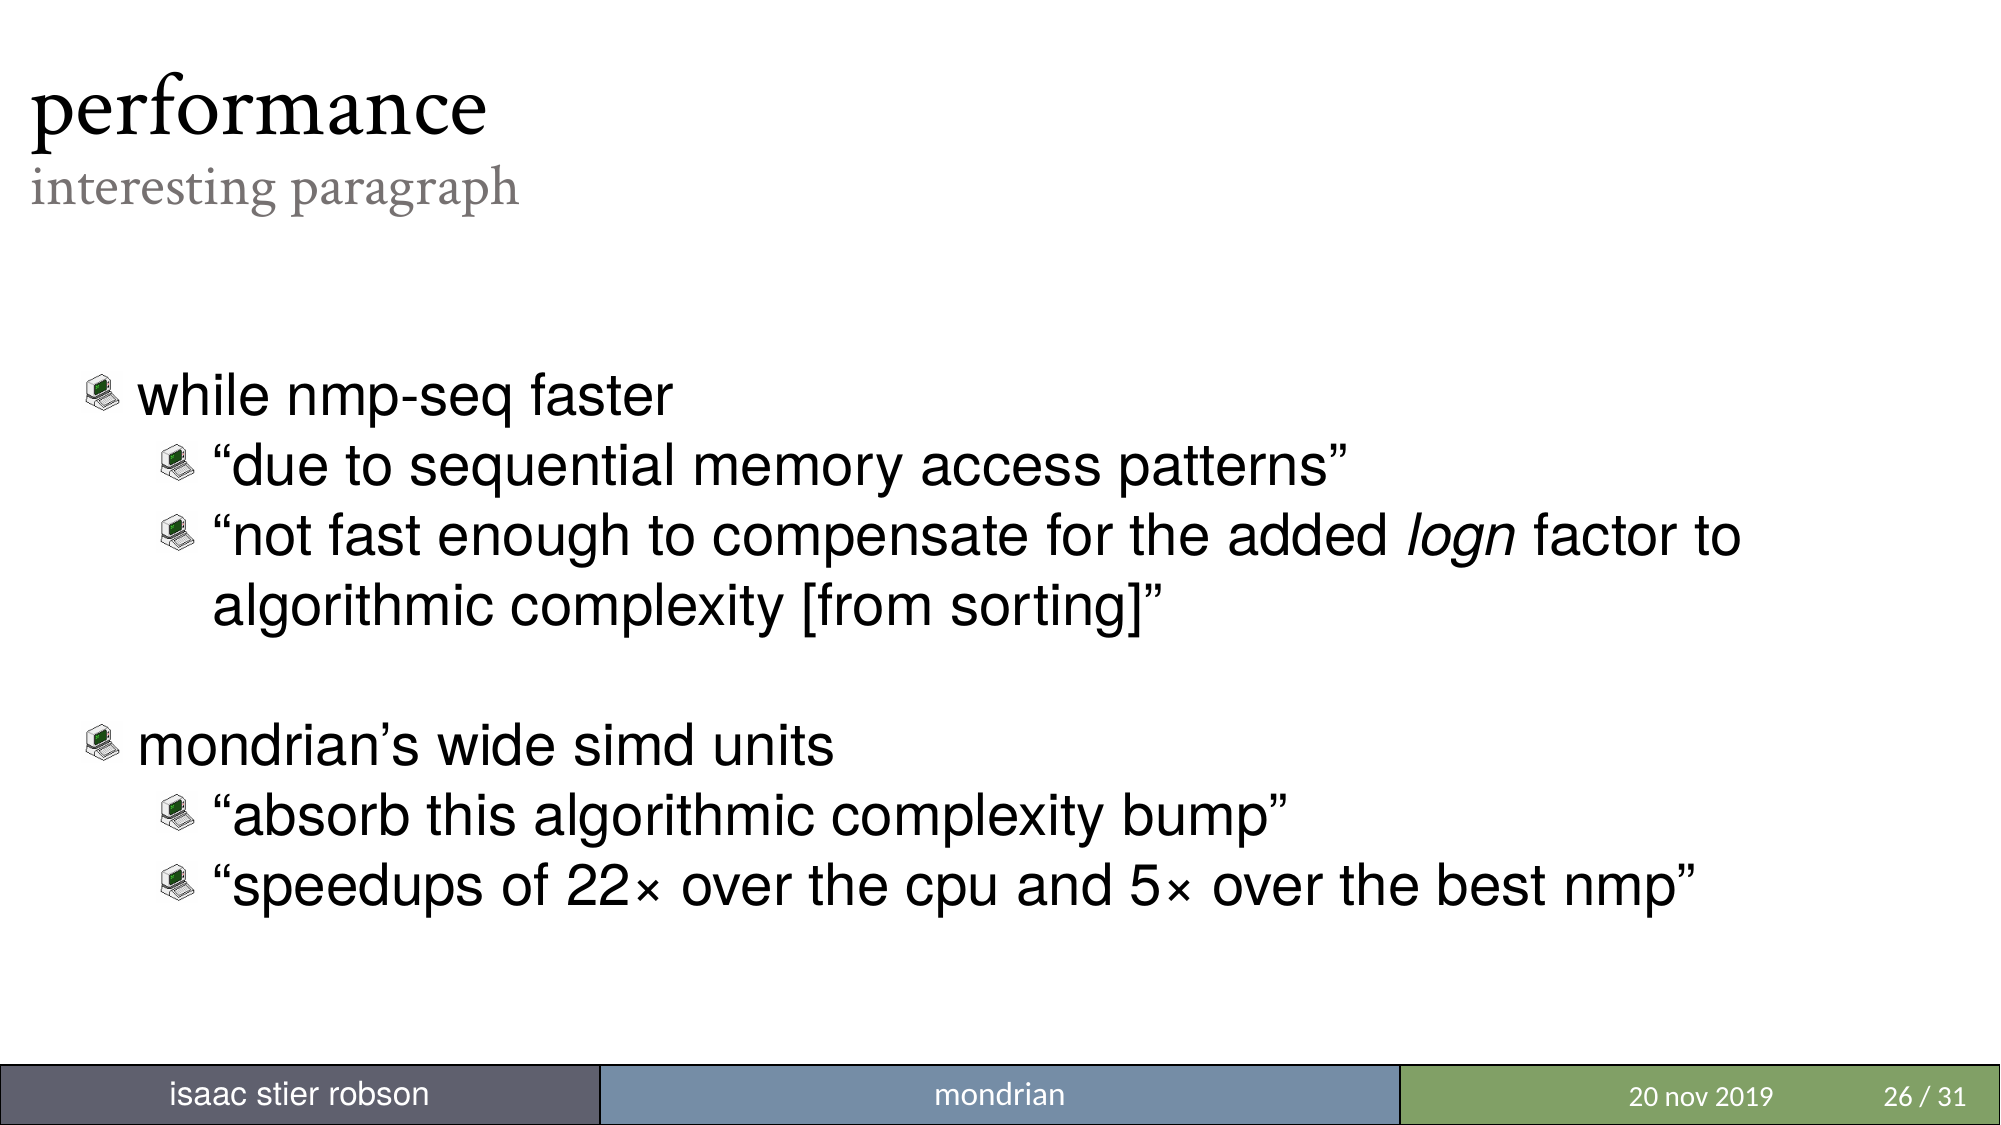

performance
interesting paragraph
while nmp-seq faster
“due to sequential memory access patterns”
“not fast enough to compensate for the added logn factor to algorithmic complexity [from sorting]”

mondrian’s wide simd units
“absorb this algorithmic complexity bump”
“speedups of 22× over the cpu and 5× over the best nmp”
isaac stier robson
mondrian
   	       20 nov 2019	26 / 31